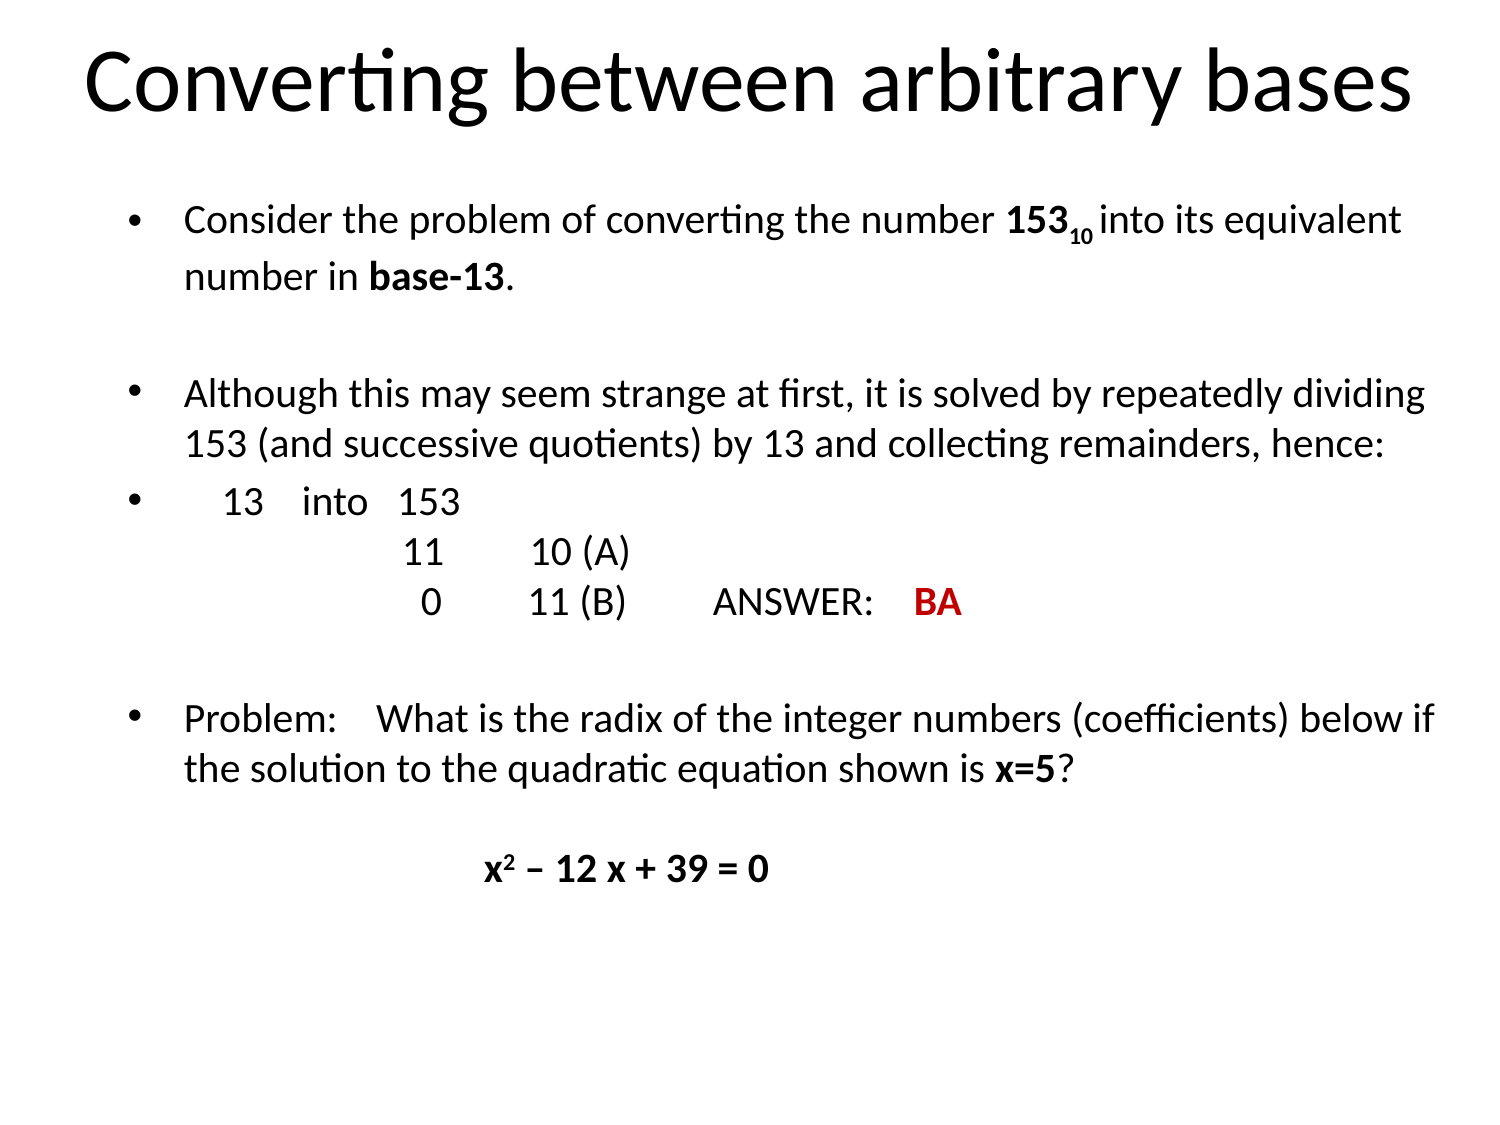

# Converting between arbitrary bases
Consider the problem of converting the number 15310 into its equivalent number in base-13.

Although this may seem strange at first, it is solved by repeatedly dividing 153 (and successive quotients) by 13 and collecting remainders, hence:
    13    into   153
                       11         10 (A)
                         0         11 (B)         ANSWER:    BA

Problem:    What is the radix of the integer numbers (coefficients) below if the solution to the quadratic equation shown is x=5?
		x2 – 12 x + 39 = 0